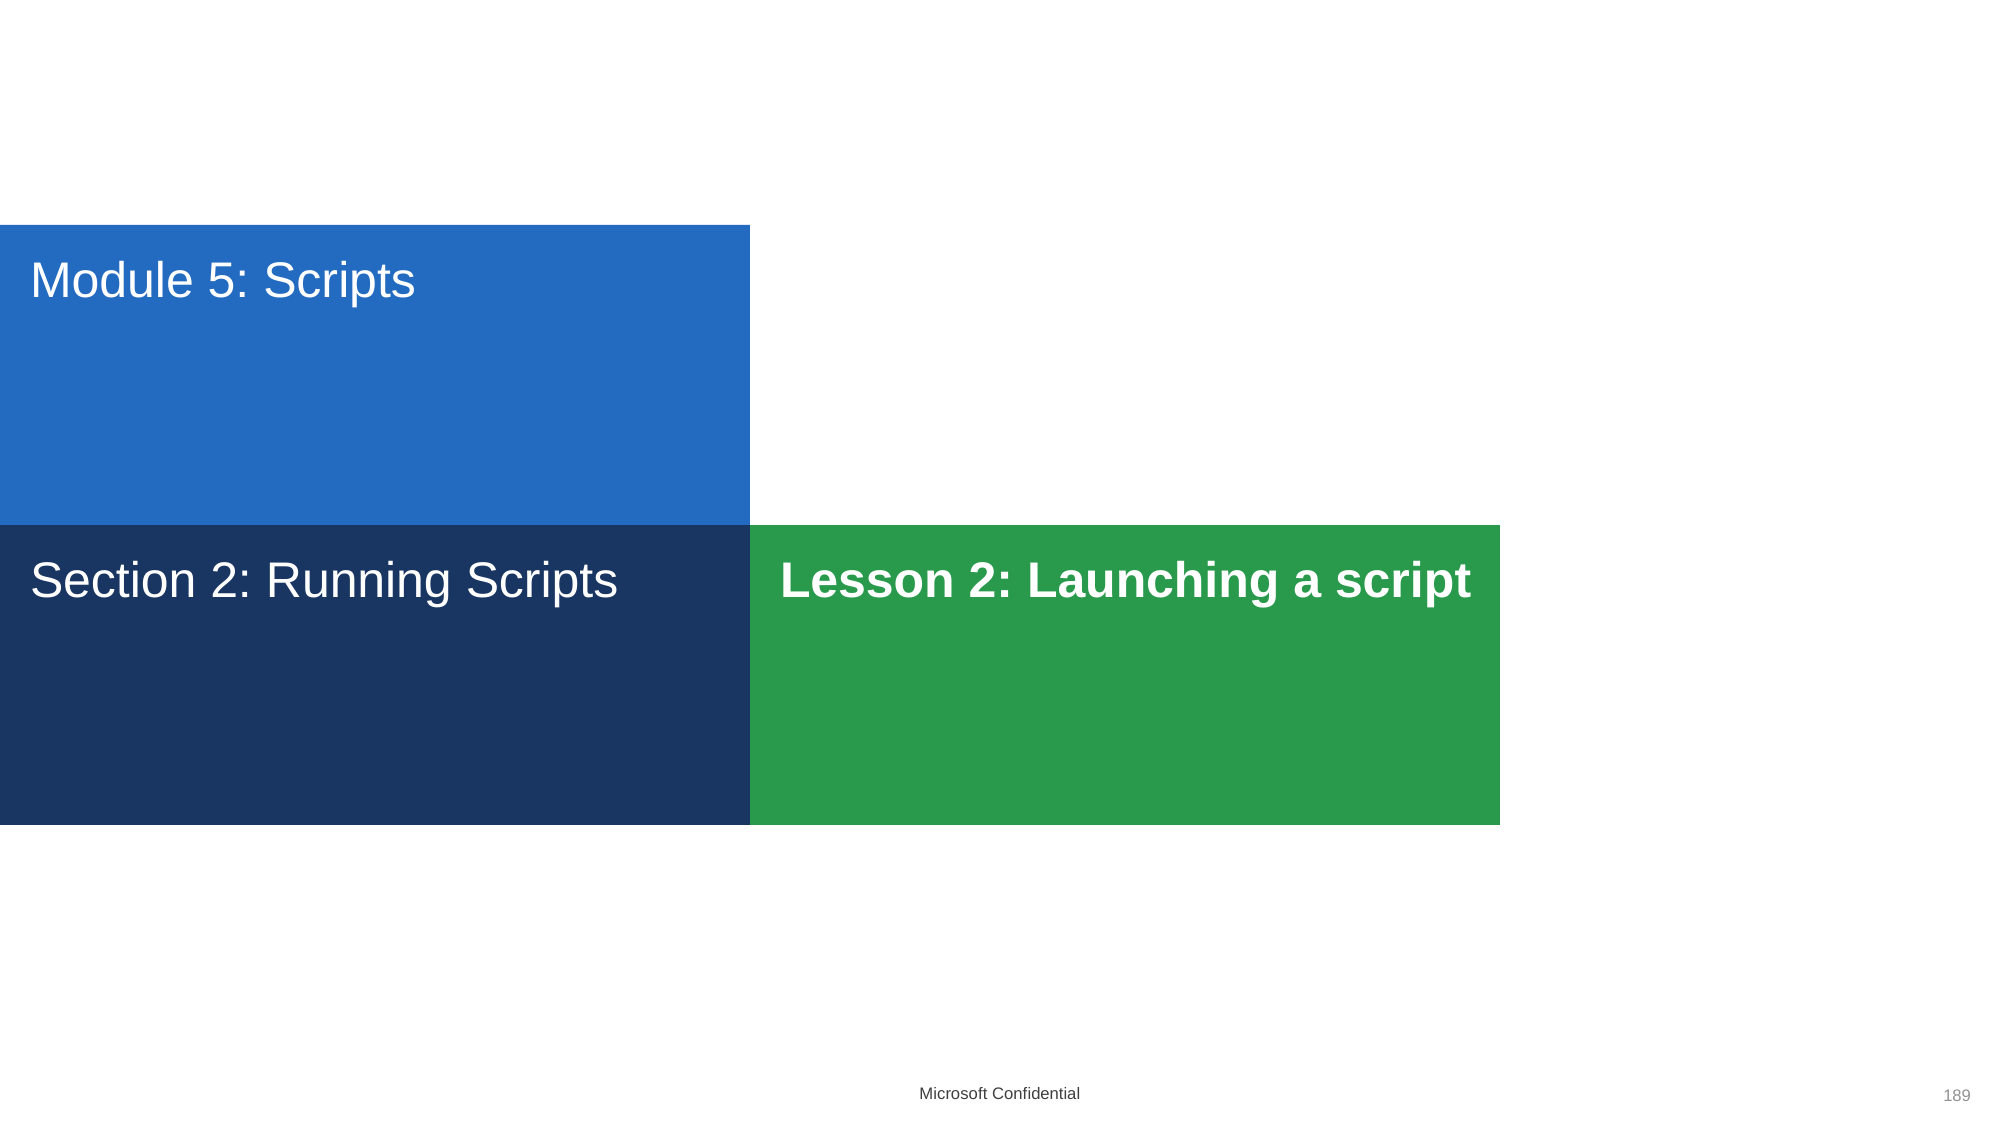

# Module 5: Scripts
Section 2: Running Scripts
Lesson 2: Launching a script
189